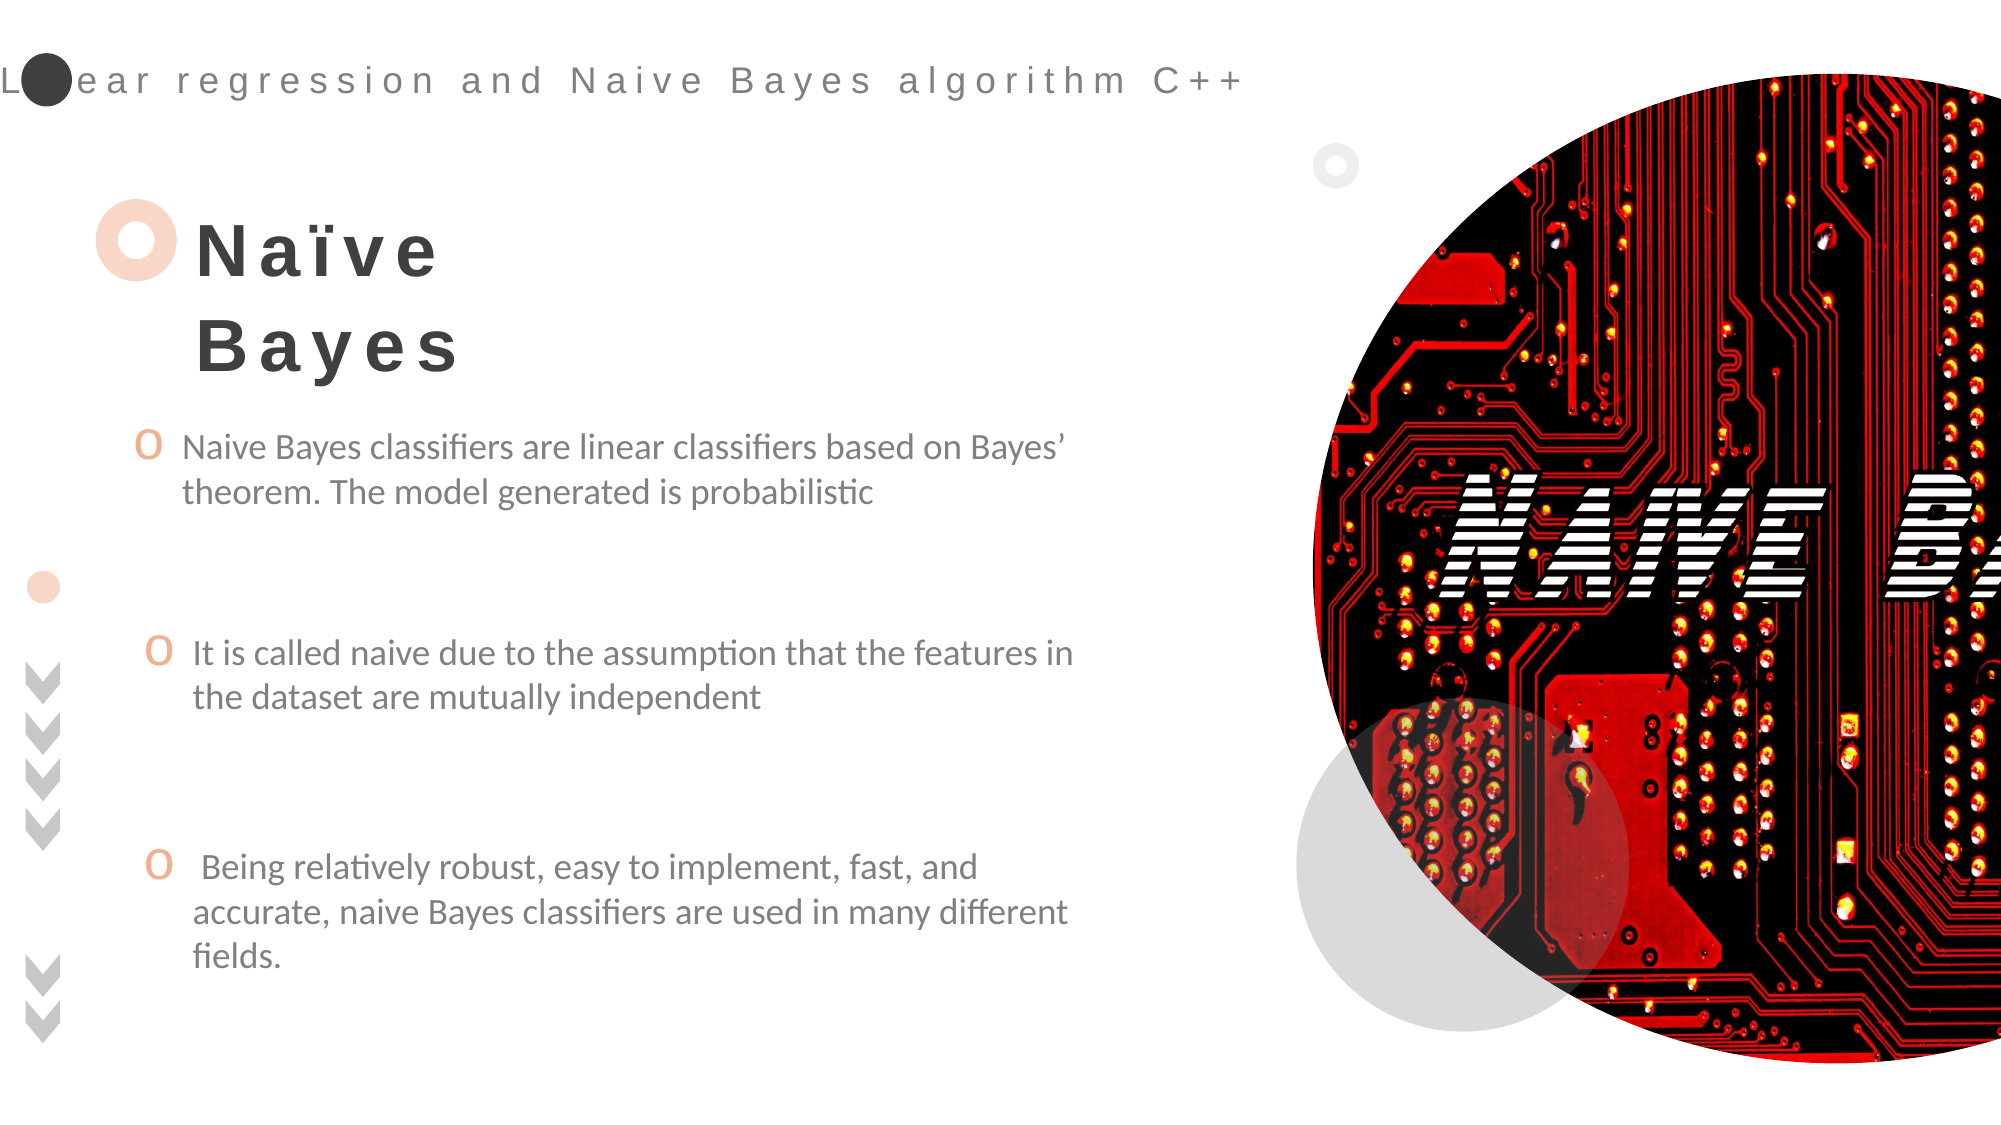

Linear regression and Naive Bayes algorithm C++

Naïve Bayes

Naive Bayes classifiers are linear classifiers based on Bayes’ theorem. The model generated is probabilistic

It is called naive due to the assumption that the features in the dataset are mutually independent

 Being relatively robust, easy to implement, fast, and accurate, naive Bayes classifiers are used in many different fields.